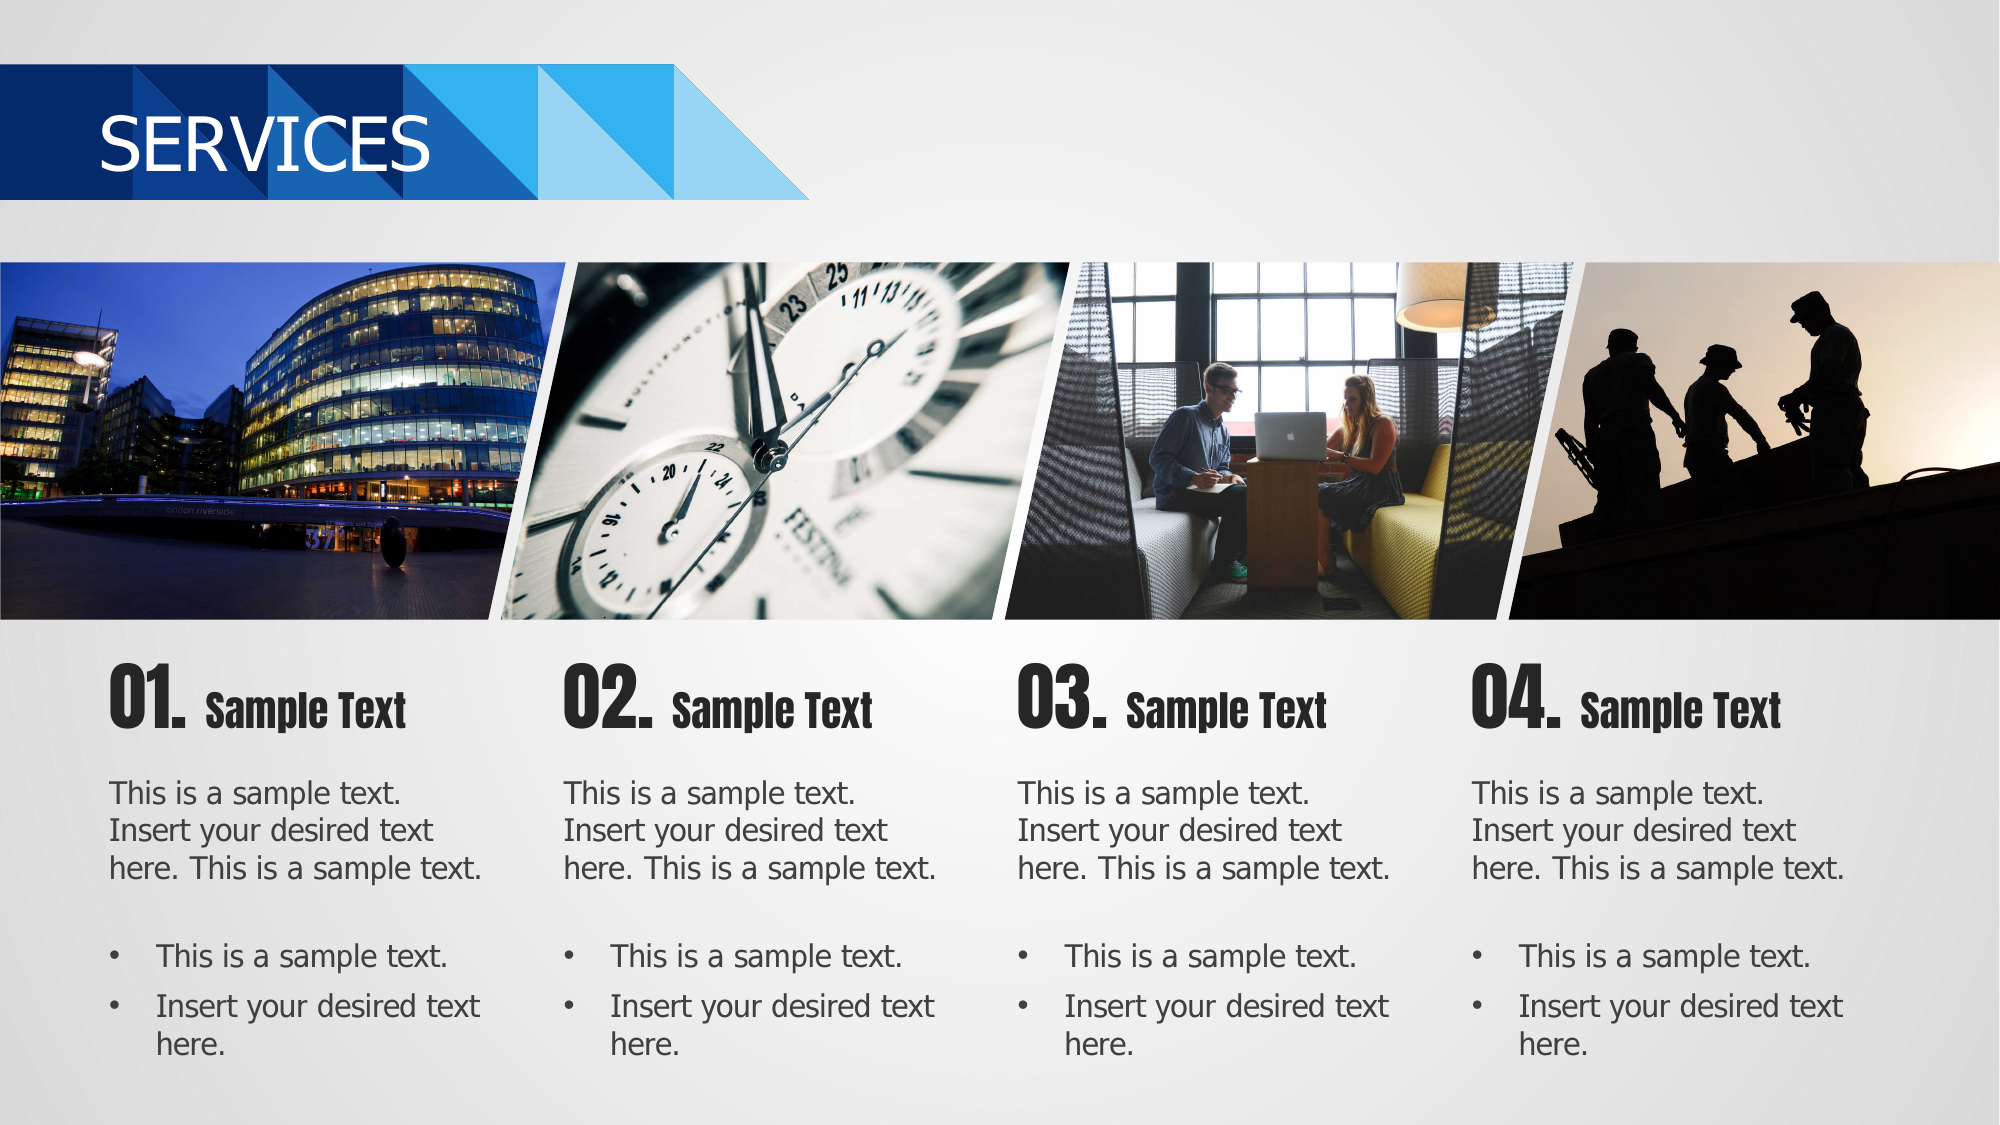

# SERVICES

01. Sample Text
This is a sample text. Insert your desired text here. This is a sample text.
This is a sample text.
Insert your desired text here.
02. Sample Text
This is a sample text. Insert your desired text here. This is a sample text.
This is a sample text.
Insert your desired text here.
03. Sample Text
This is a sample text. Insert your desired text here. This is a sample text.
This is a sample text.
Insert your desired text here.
04. Sample Text
This is a sample text. Insert your desired text here. This is a sample text.
This is a sample text.
Insert your desired text here.